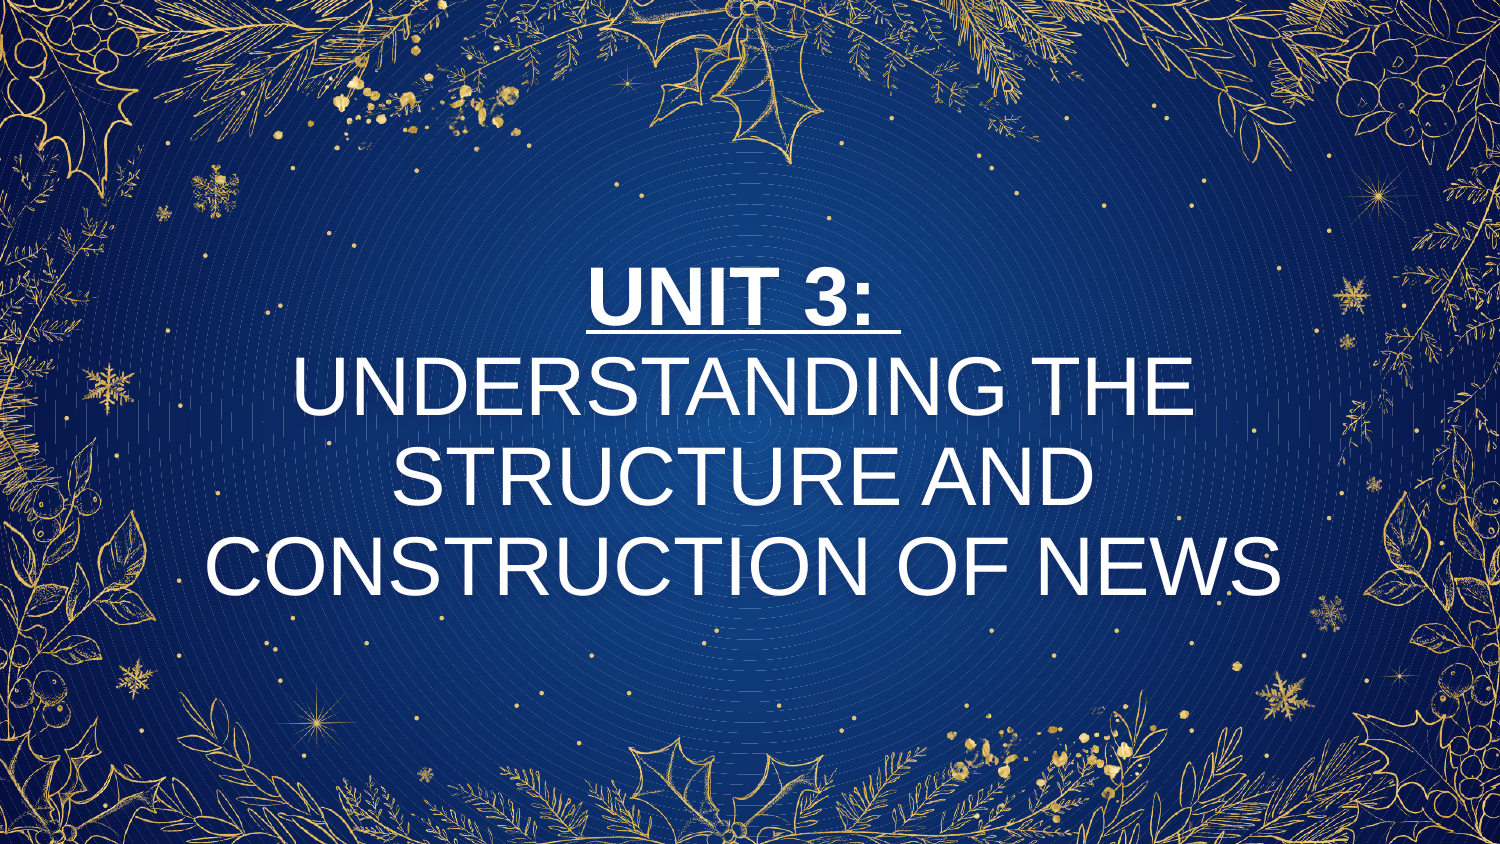

# UNIT 3: UNDERSTANDING THE STRUCTURE AND CONSTRUCTION OF NEWS